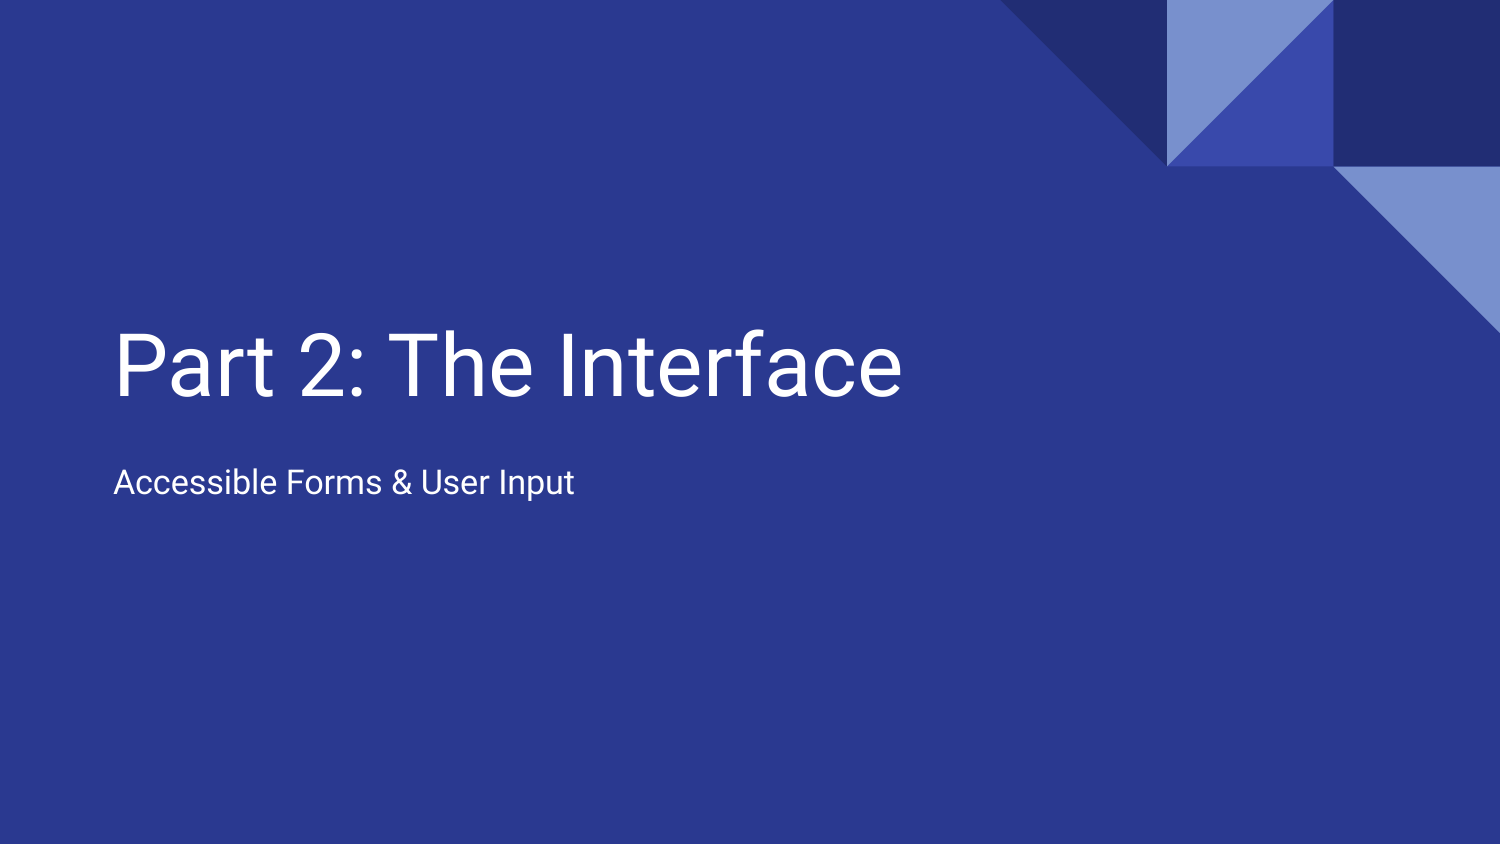

# Part 2: The Interface
Accessible Forms & User Input